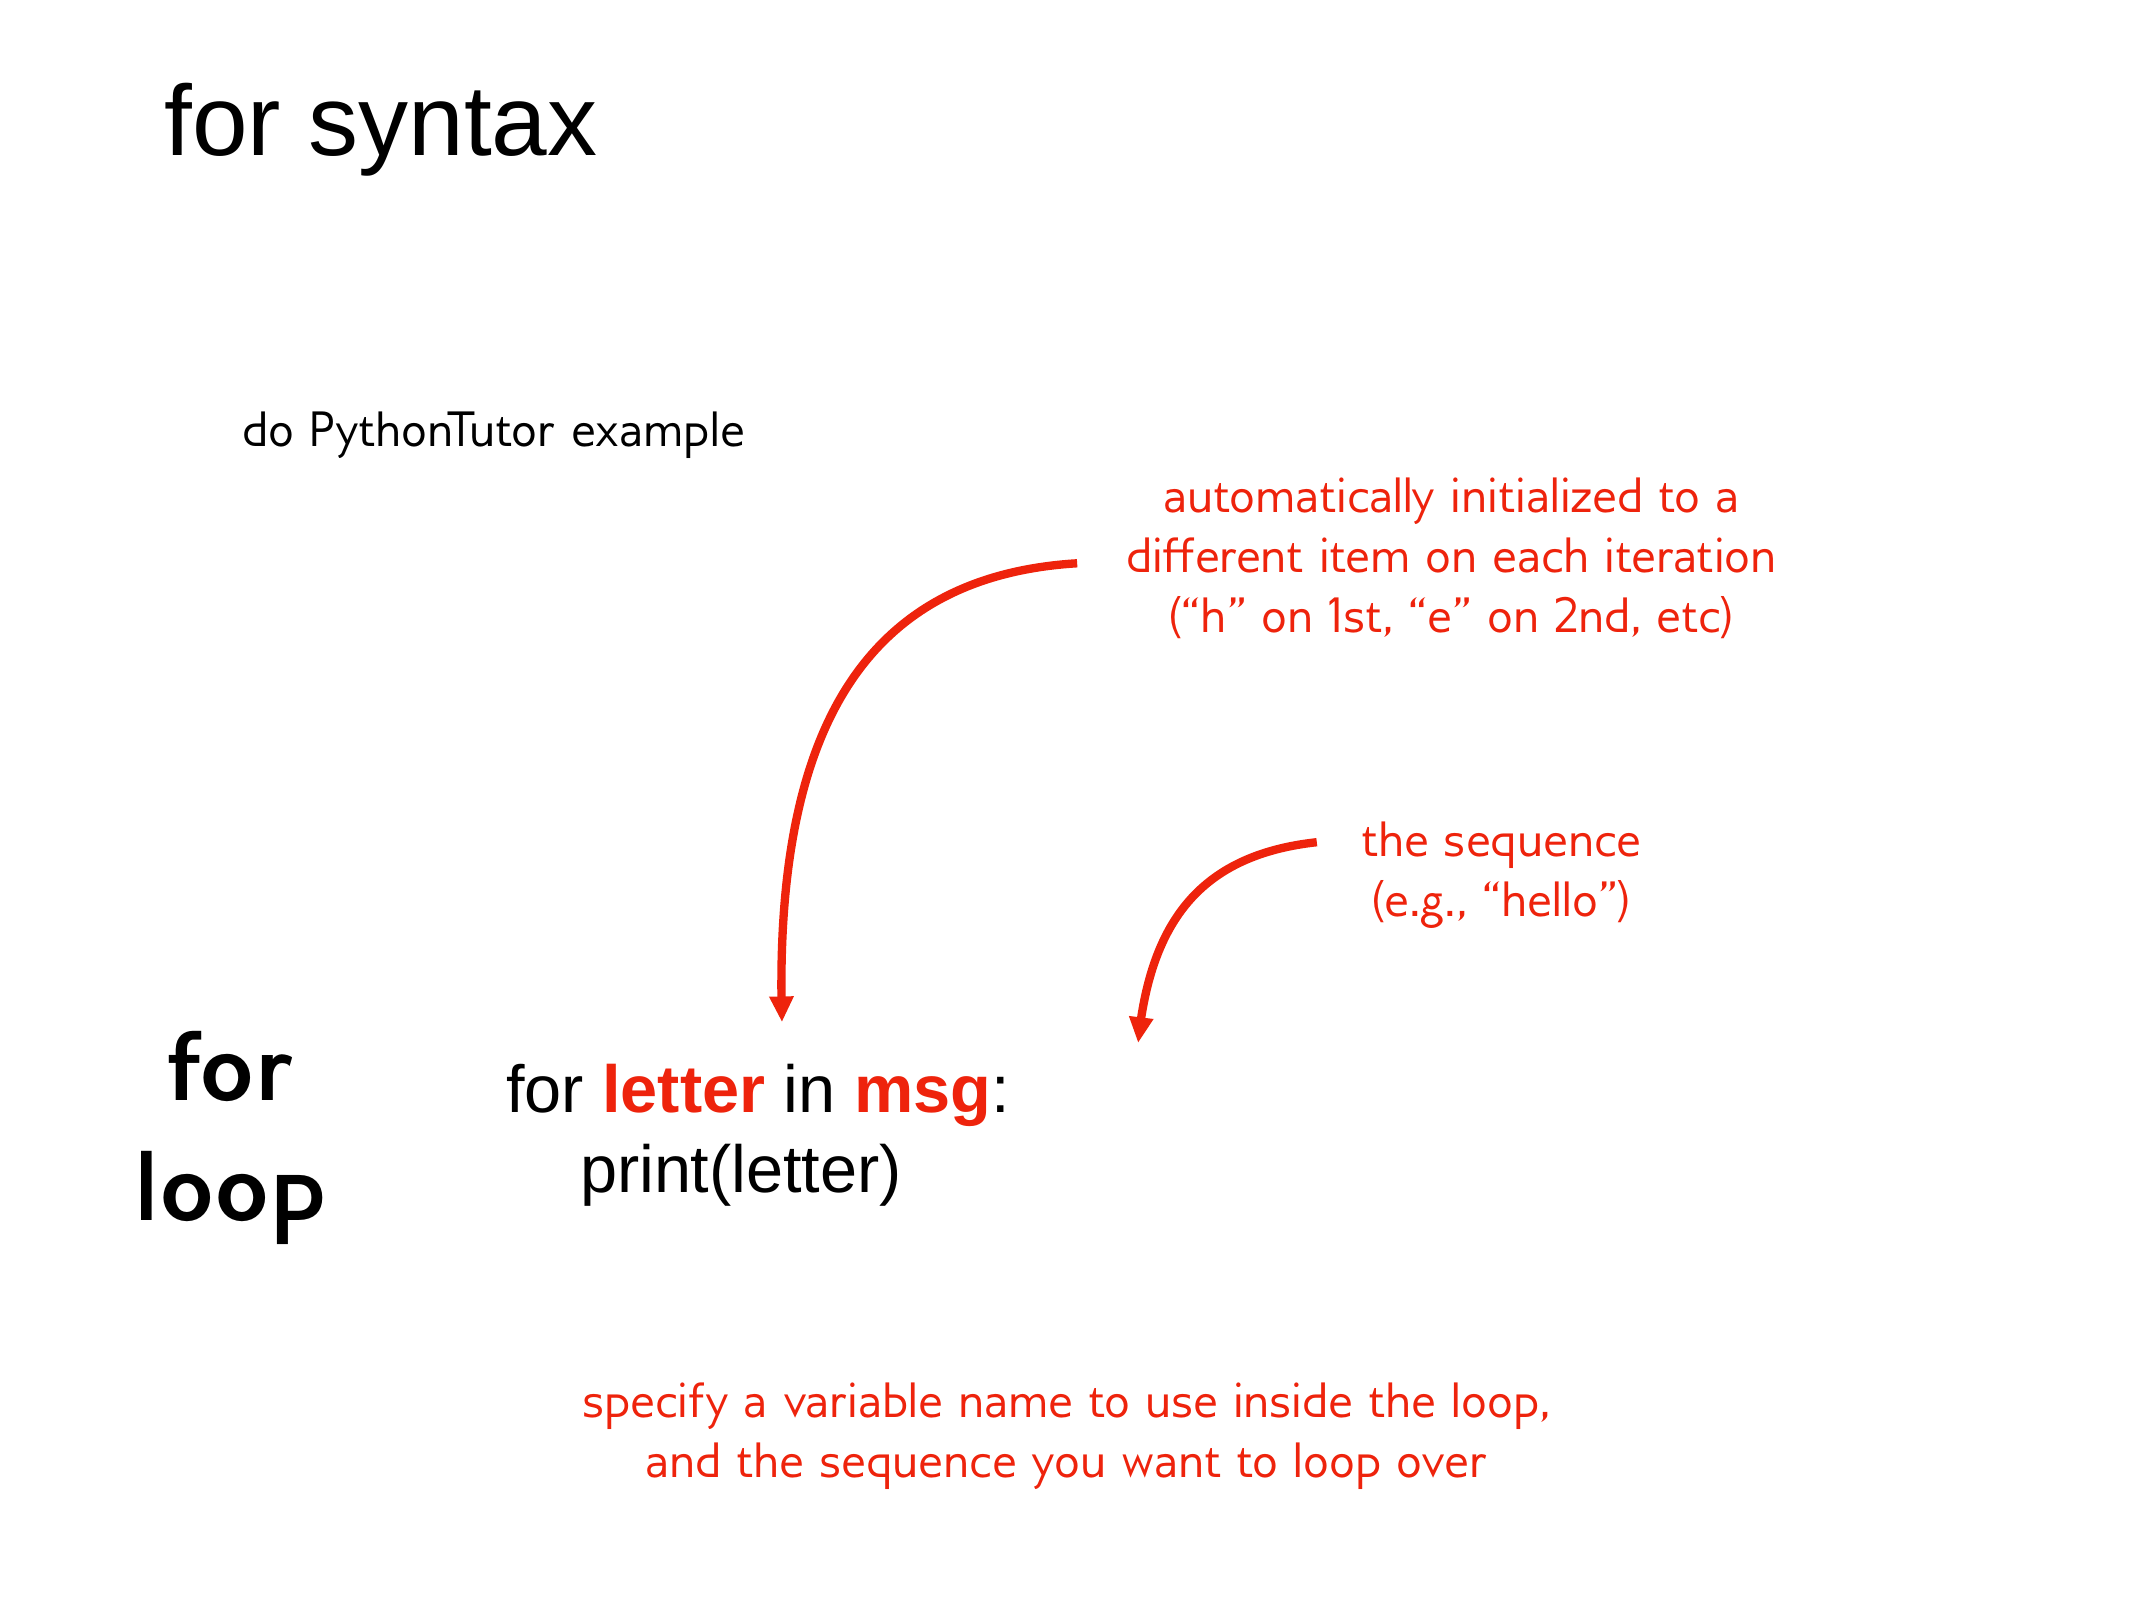

# for syntax

for letter in msg:
    print(letter)
do PythonTutor example
automatically initialized to a
different item on each iteration
(“h” on 1st, “e” on 2nd, etc)

the sequence
(e.g., “hello”)

for
loop
specify a variable name to use inside the loop,
and the sequence you want to loop over